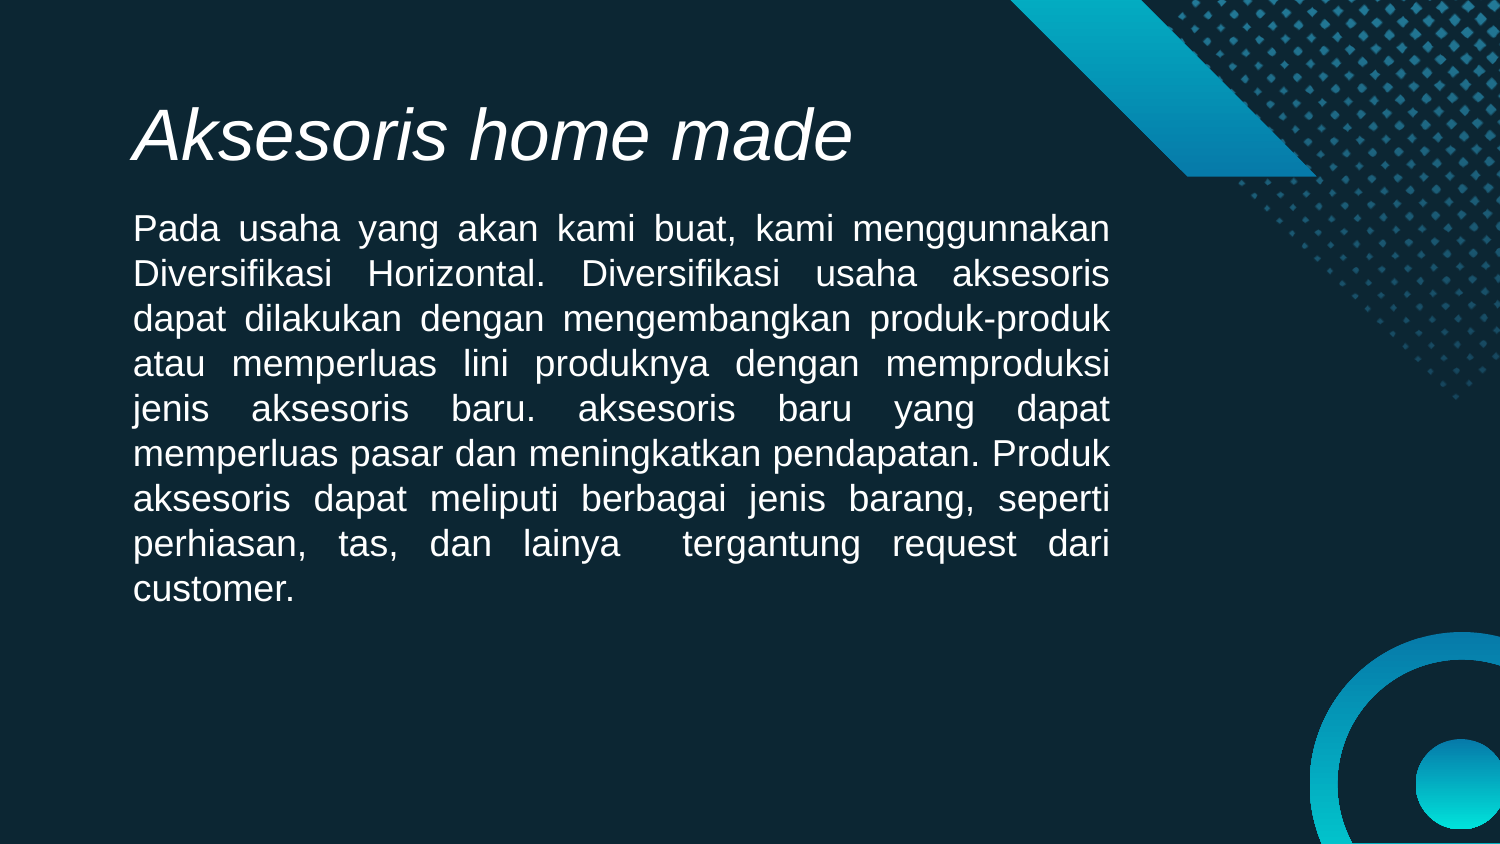

# Aksesoris home made
Pada usaha yang akan kami buat, kami menggunnakan Diversifikasi Horizontal. Diversifikasi usaha aksesoris dapat dilakukan dengan mengembangkan produk-produk atau memperluas lini produknya dengan memproduksi jenis aksesoris baru. aksesoris baru yang dapat memperluas pasar dan meningkatkan pendapatan. Produk aksesoris dapat meliputi berbagai jenis barang, seperti perhiasan, tas, dan lainya  tergantung request dari customer.